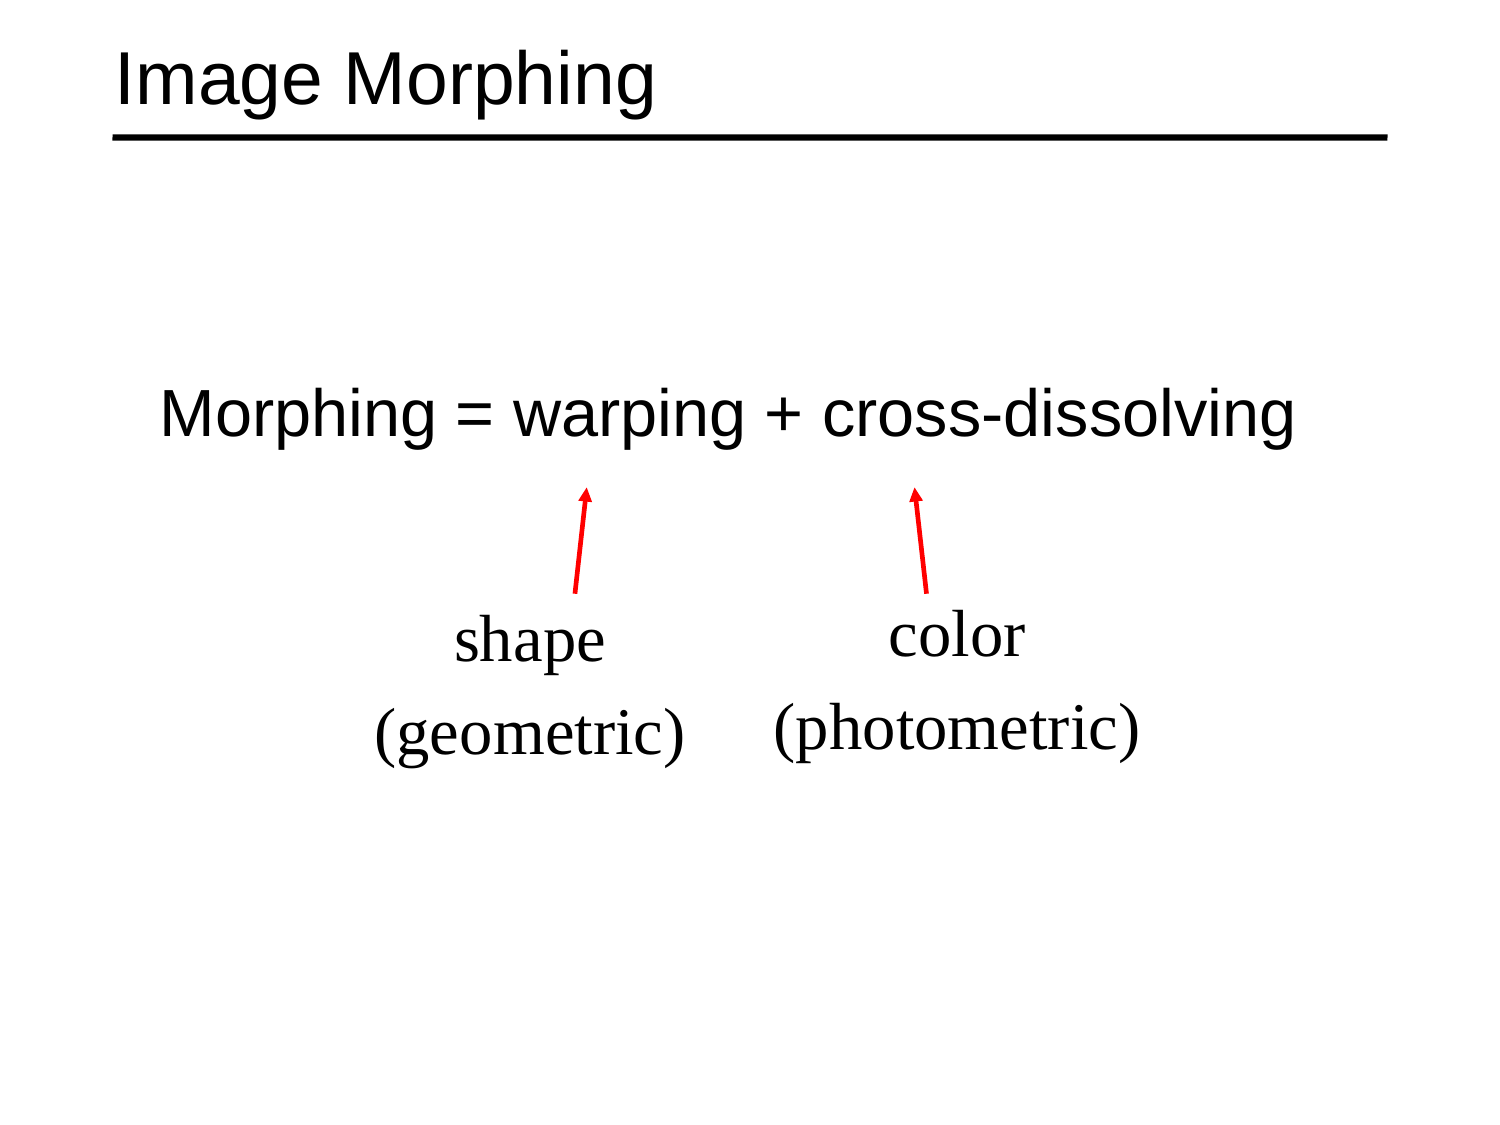

# Image Morphing
     Morphing = warping + cross-dissolving

color
(photometric)
shape
(geometric)